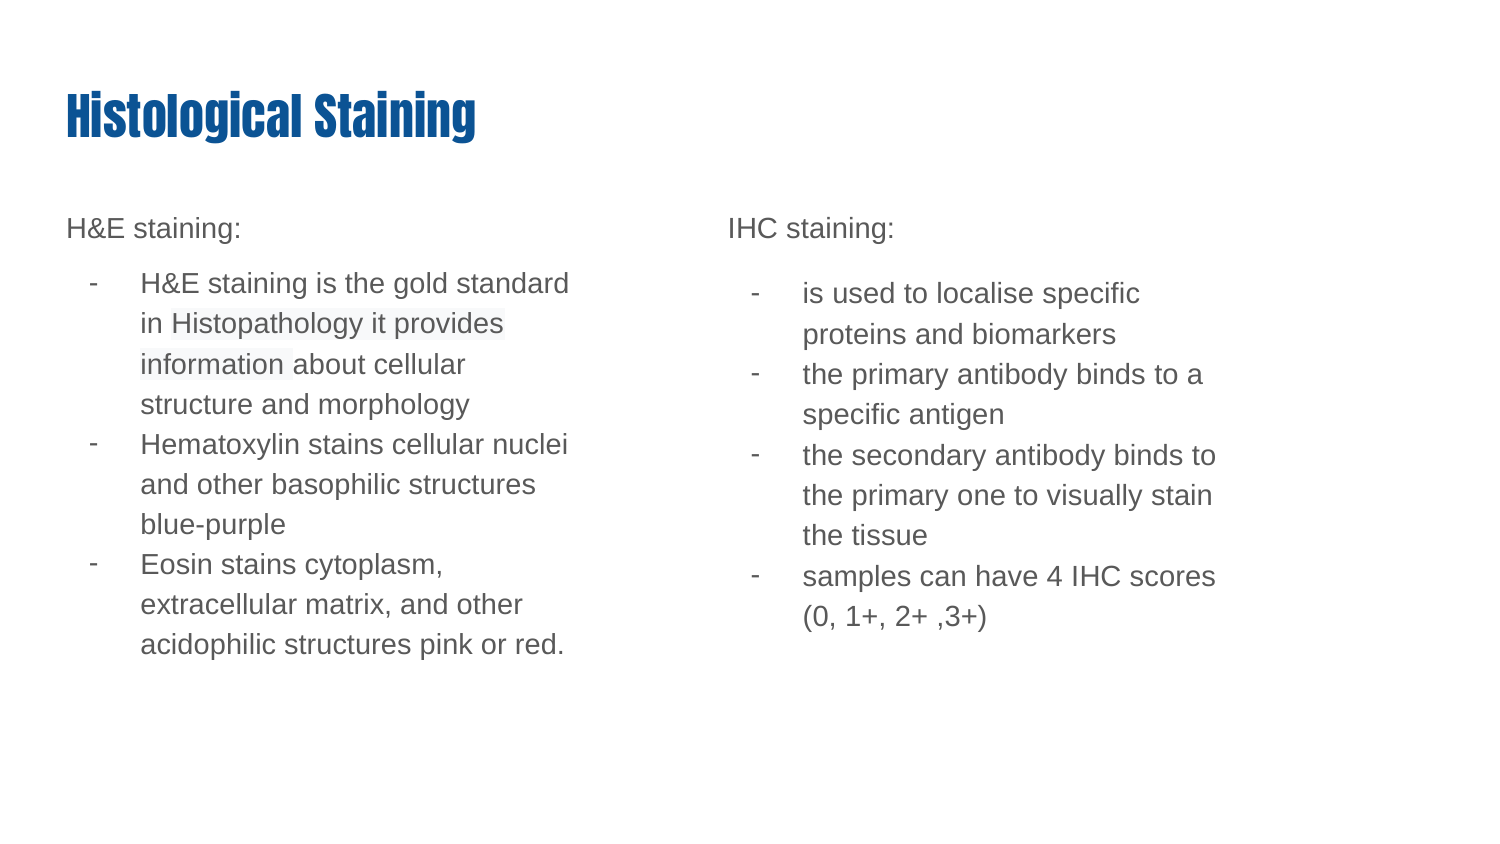

# Histological Staining
H&E staining:
H&E staining is the gold standard in Histopathology it provides information about cellular structure and morphology
Hematoxylin stains cellular nuclei and other basophilic structures blue-purple
Eosin stains cytoplasm, extracellular matrix, and other acidophilic structures pink or red.

IHC staining:
is used to localise specific proteins and biomarkers
the primary antibody binds to a specific antigen
the secondary antibody binds to the primary one to visually stain the tissue
samples can have 4 IHC scores (0, 1+, 2+ ,3+)